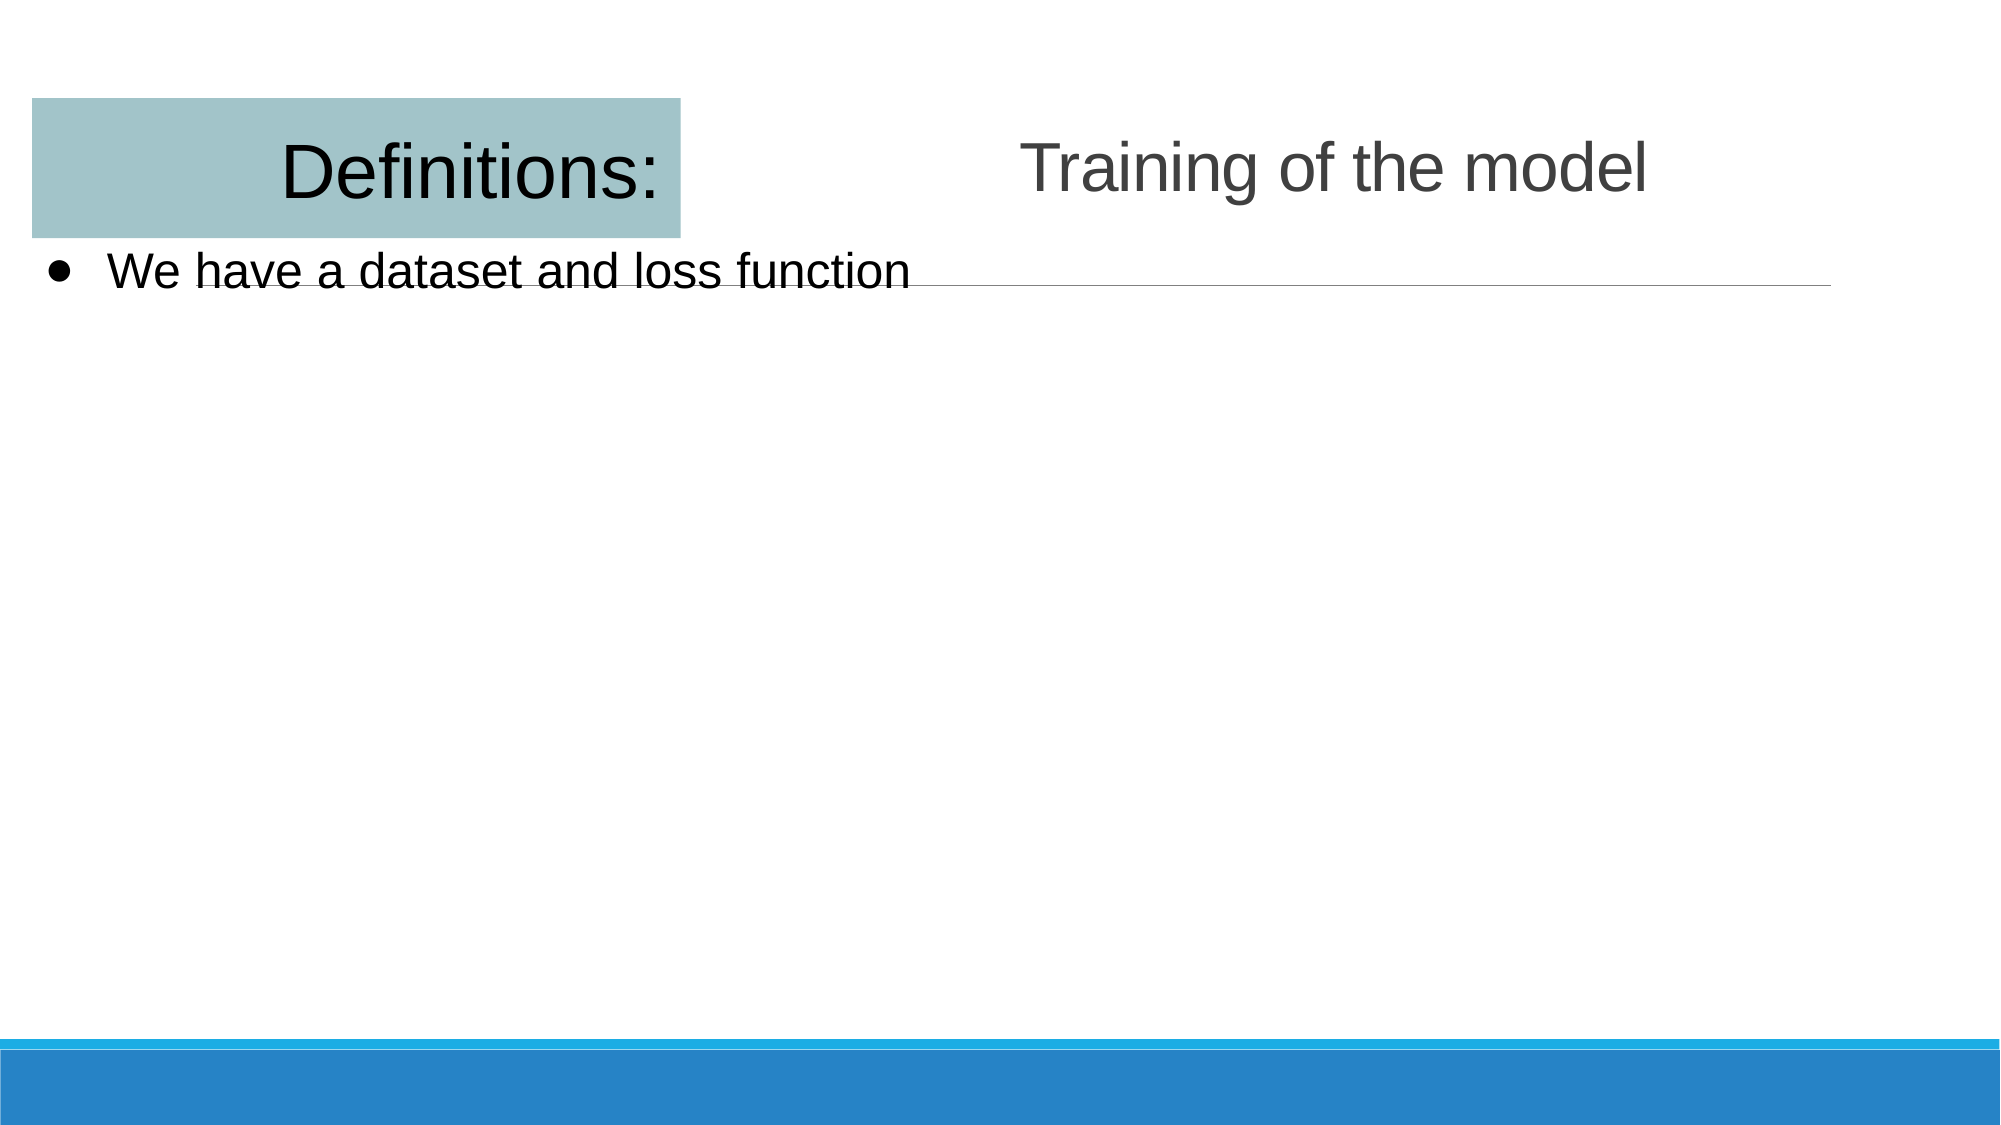

Definitions:
# Training of the model
We have a dataset and loss function